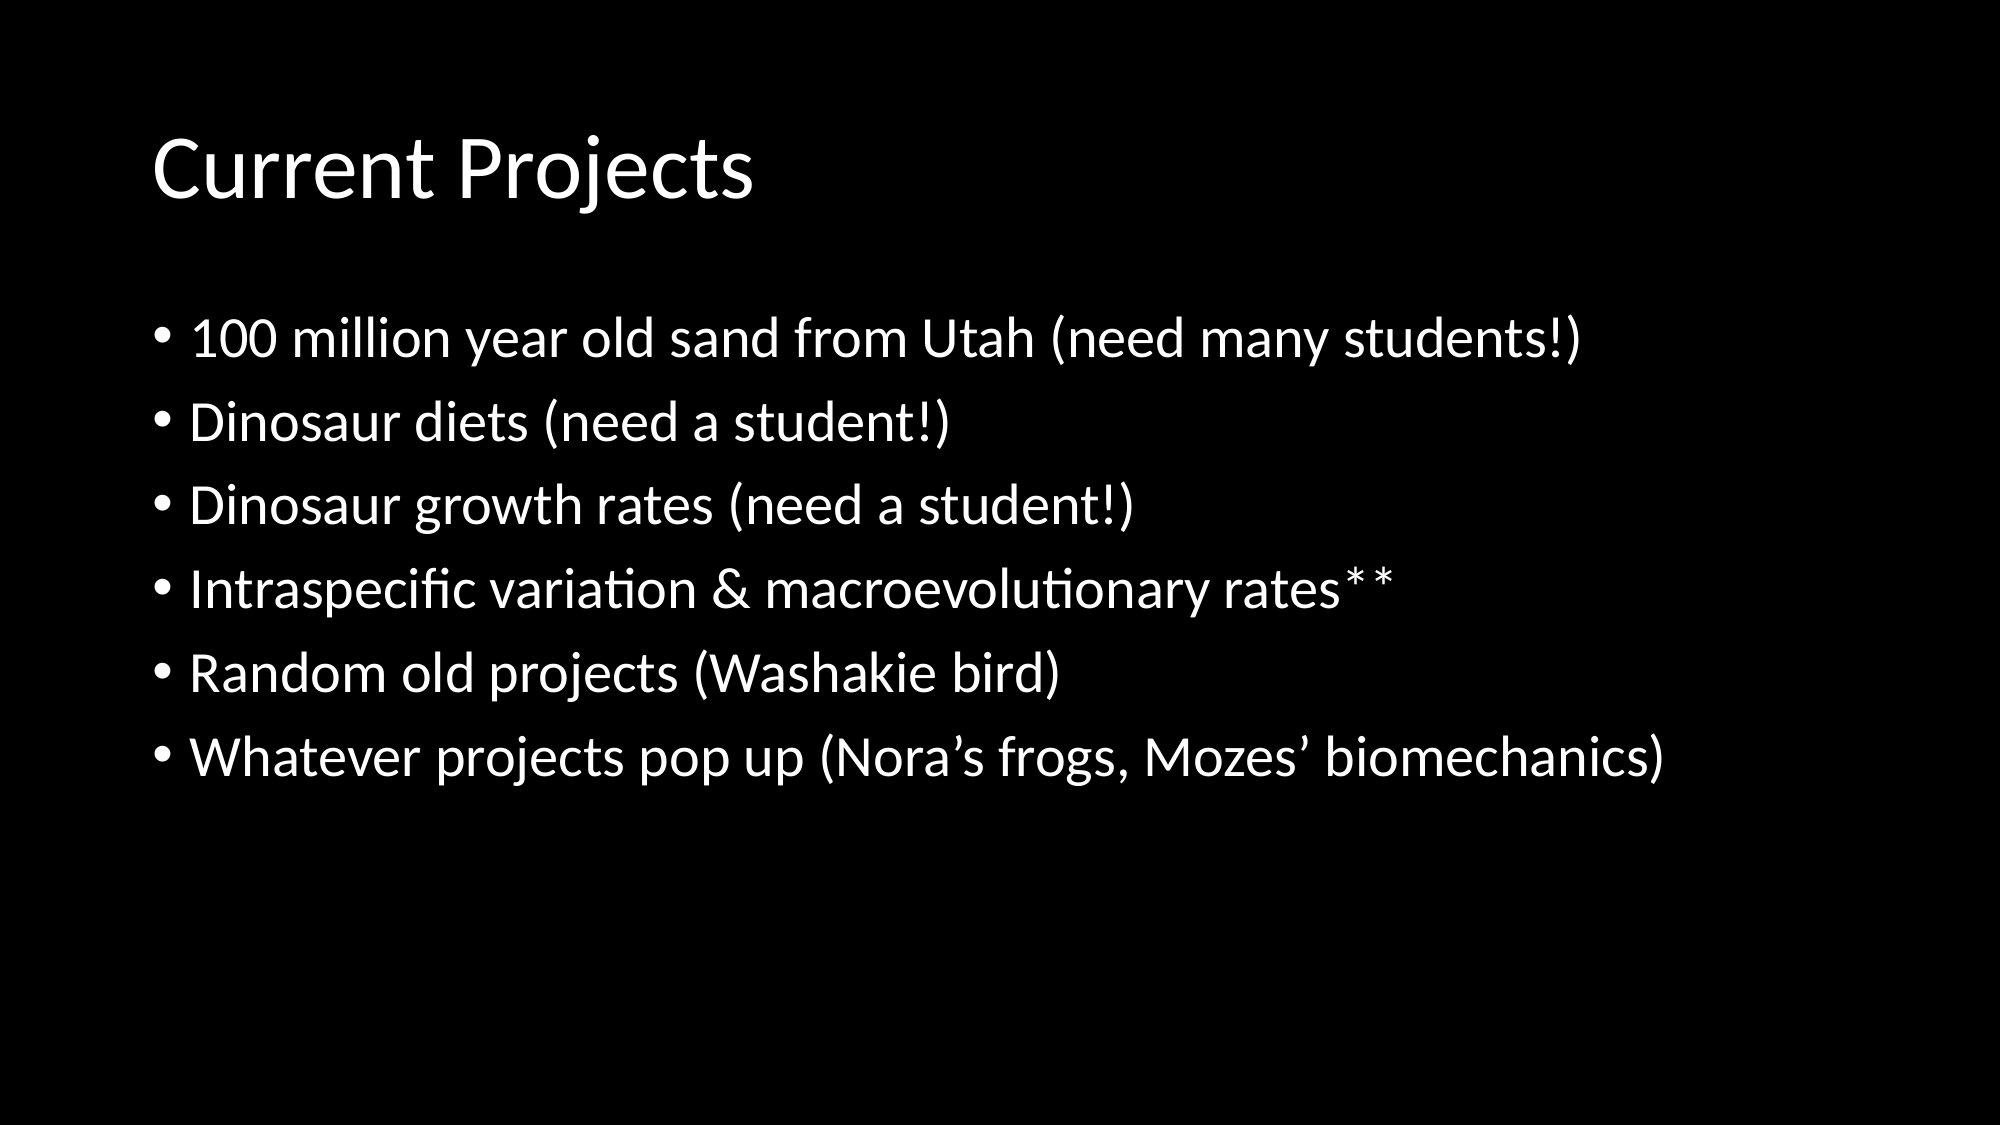

# Current Projects
100 million year old sand from Utah (need many students!)
Dinosaur diets (need a student!)
Dinosaur growth rates (need a student!)
Intraspecific variation & macroevolutionary rates**
Random old projects (Washakie bird)
Whatever projects pop up (Nora’s frogs, Mozes’ biomechanics)